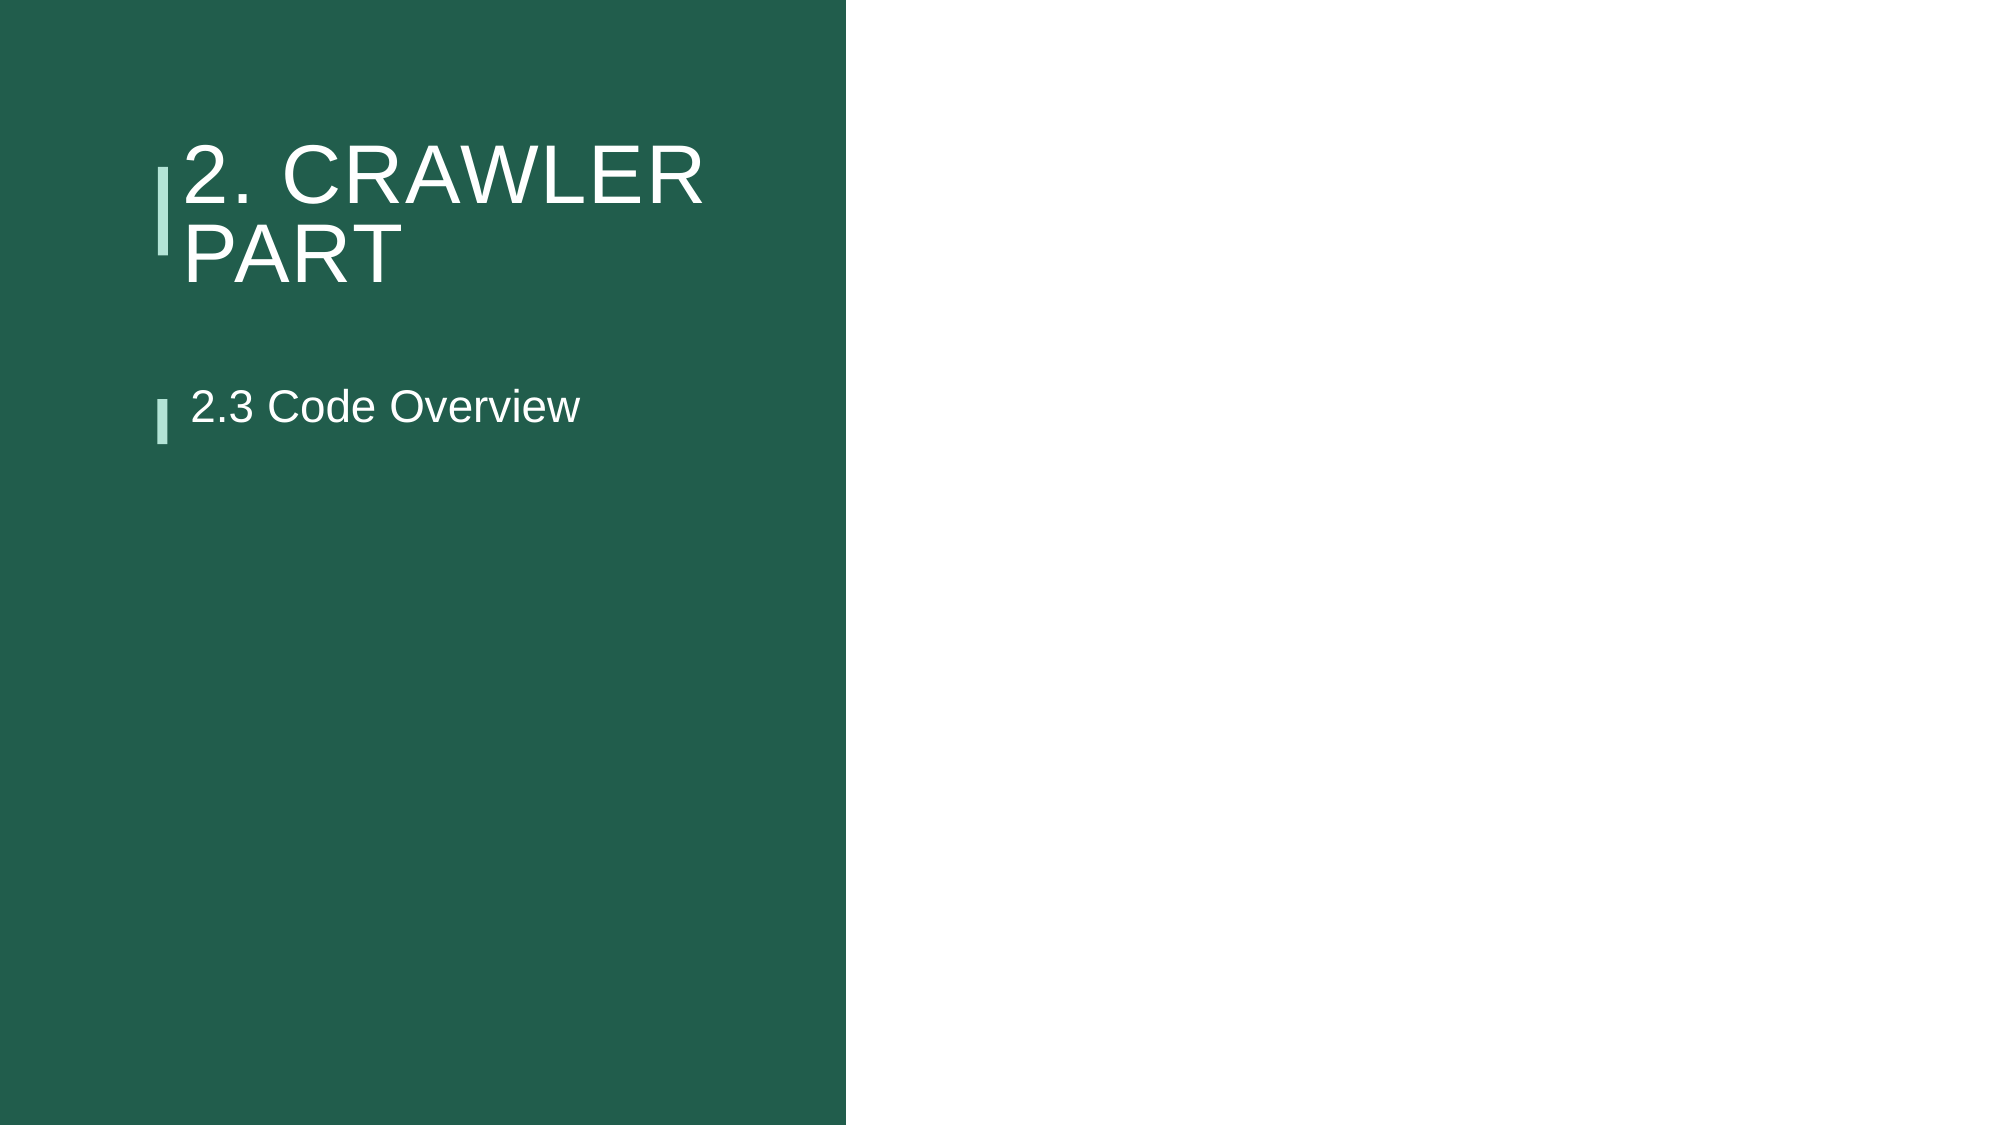

# 2. Crawler Part
2.3 Code Overview